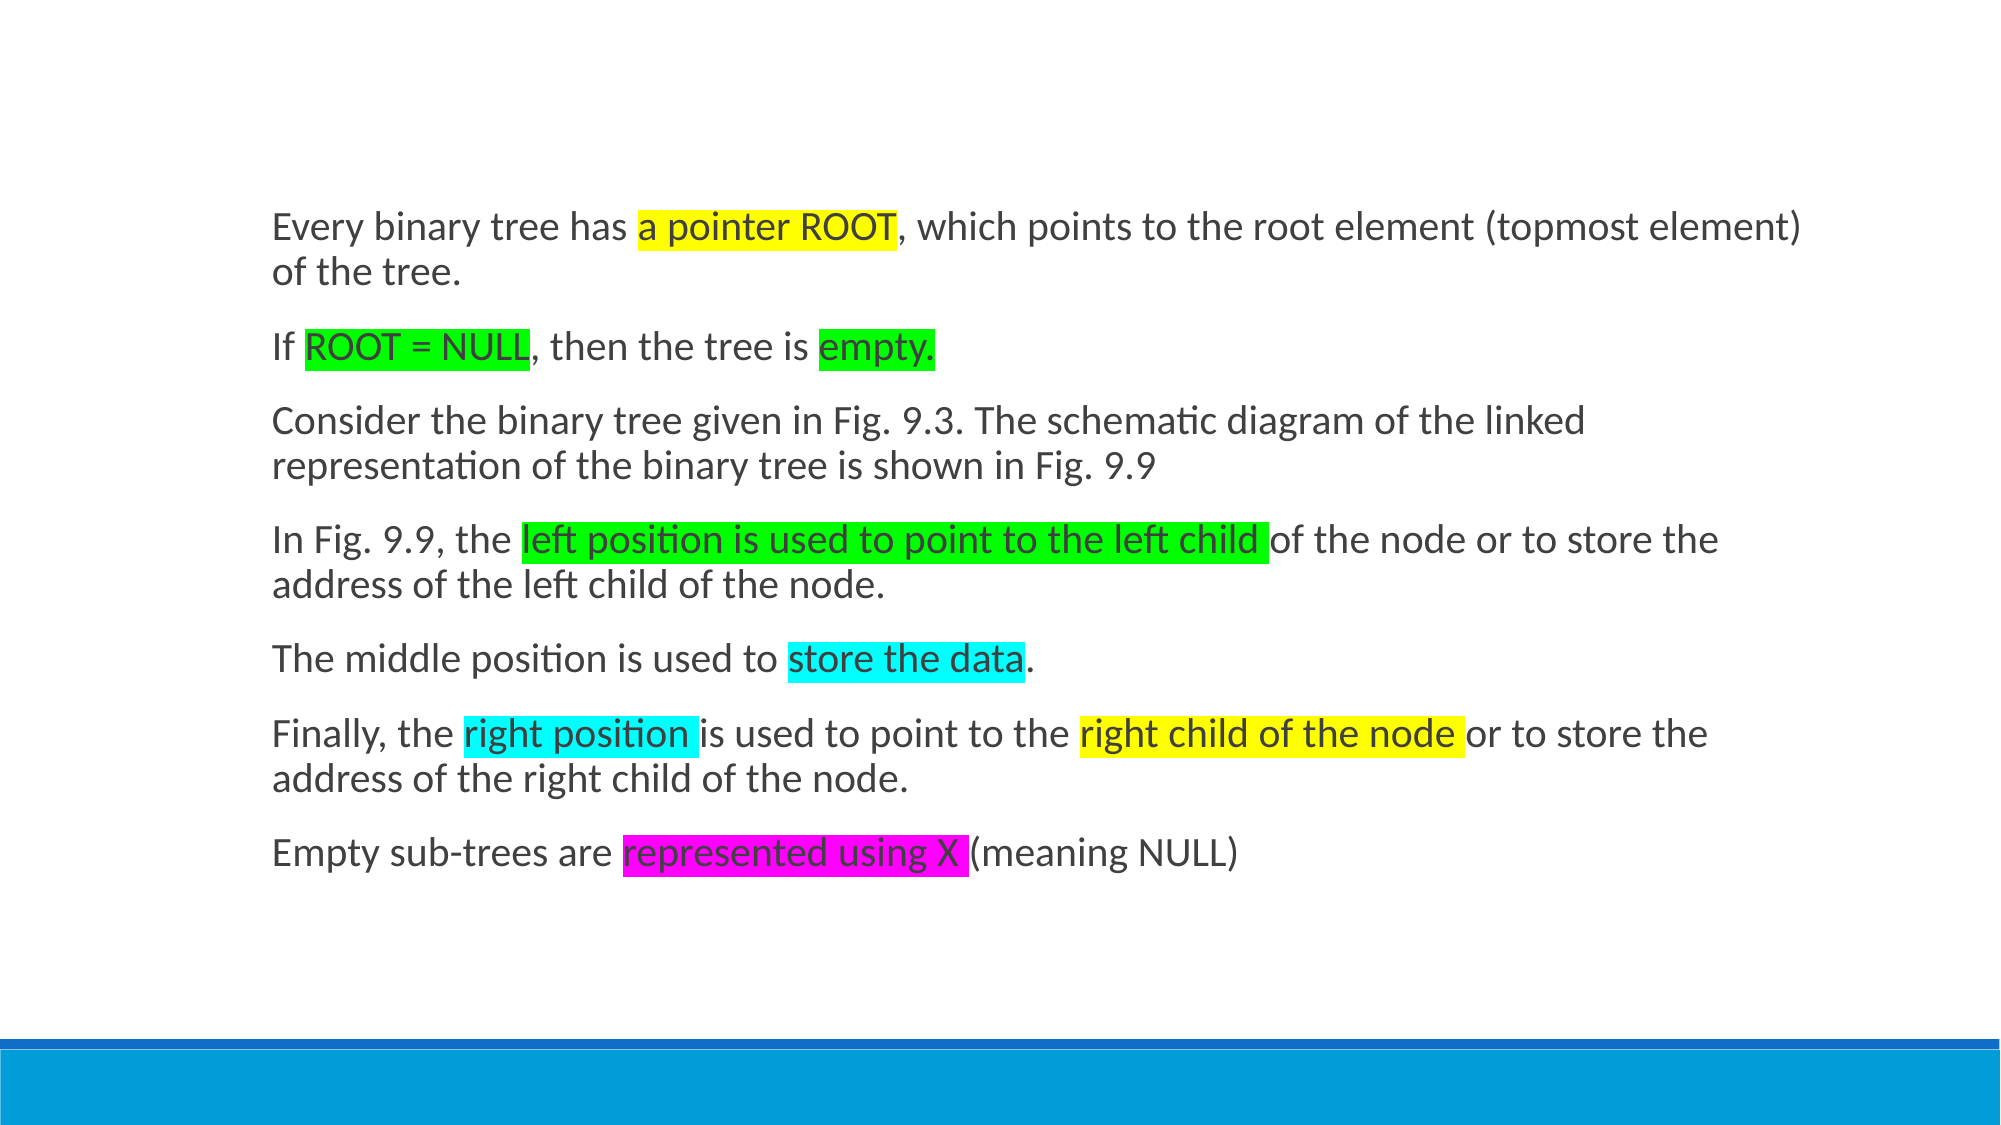

Every binary tree has a pointer ROOT, which points to the root element (topmost element) of the tree.
If ROOT = NULL, then the tree is empty.
Consider the binary tree given in Fig. 9.3. The schematic diagram of the linked representation of the binary tree is shown in Fig. 9.9
In Fig. 9.9, the left position is used to point to the left child of the node or to store the address of the left child of the node.
The middle position is used to store the data.
Finally, the right position is used to point to the right child of the node or to store the address of the right child of the node.
Empty sub-trees are represented using X (meaning NULL)